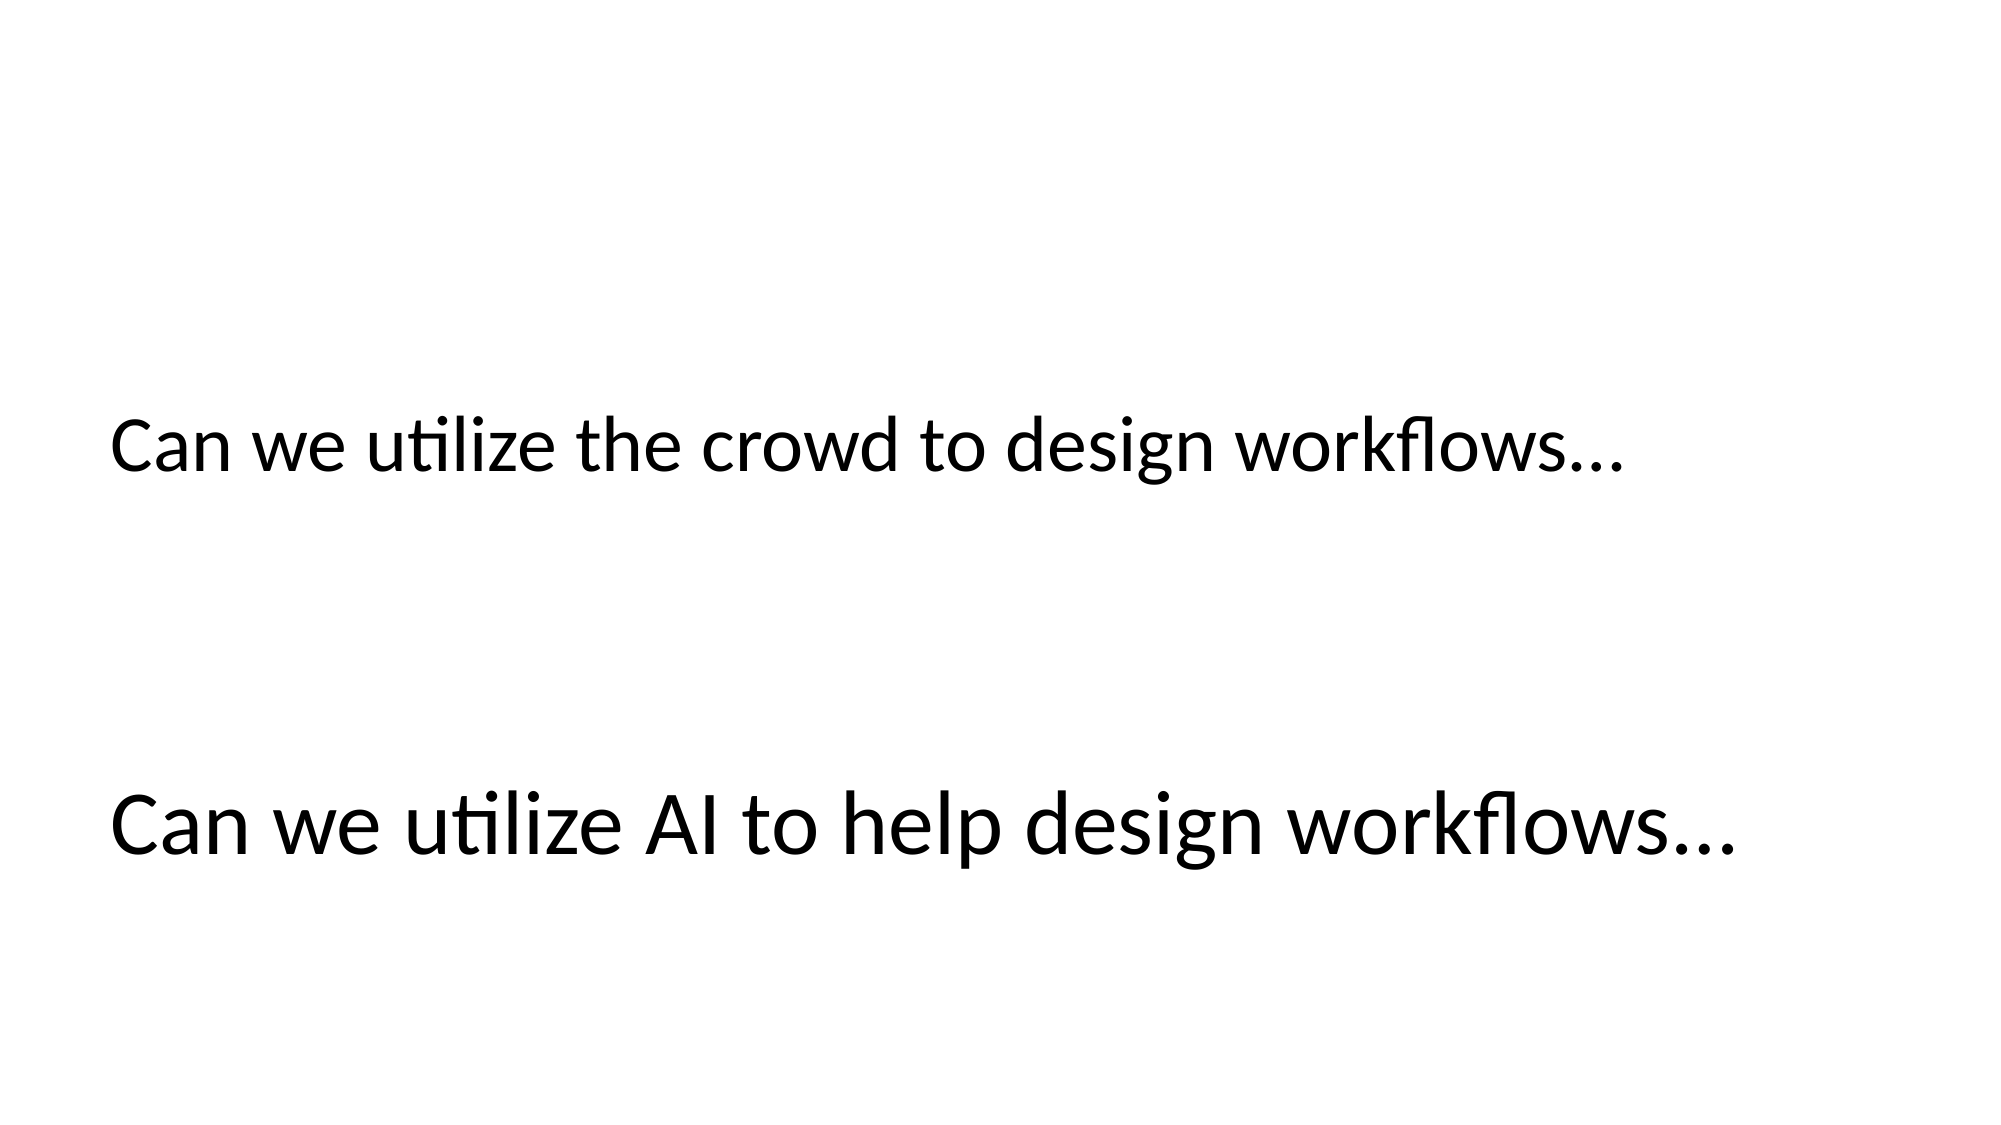

# Can we utilize the crowd to design workflows…
Can we utilize AI to help design workflows…